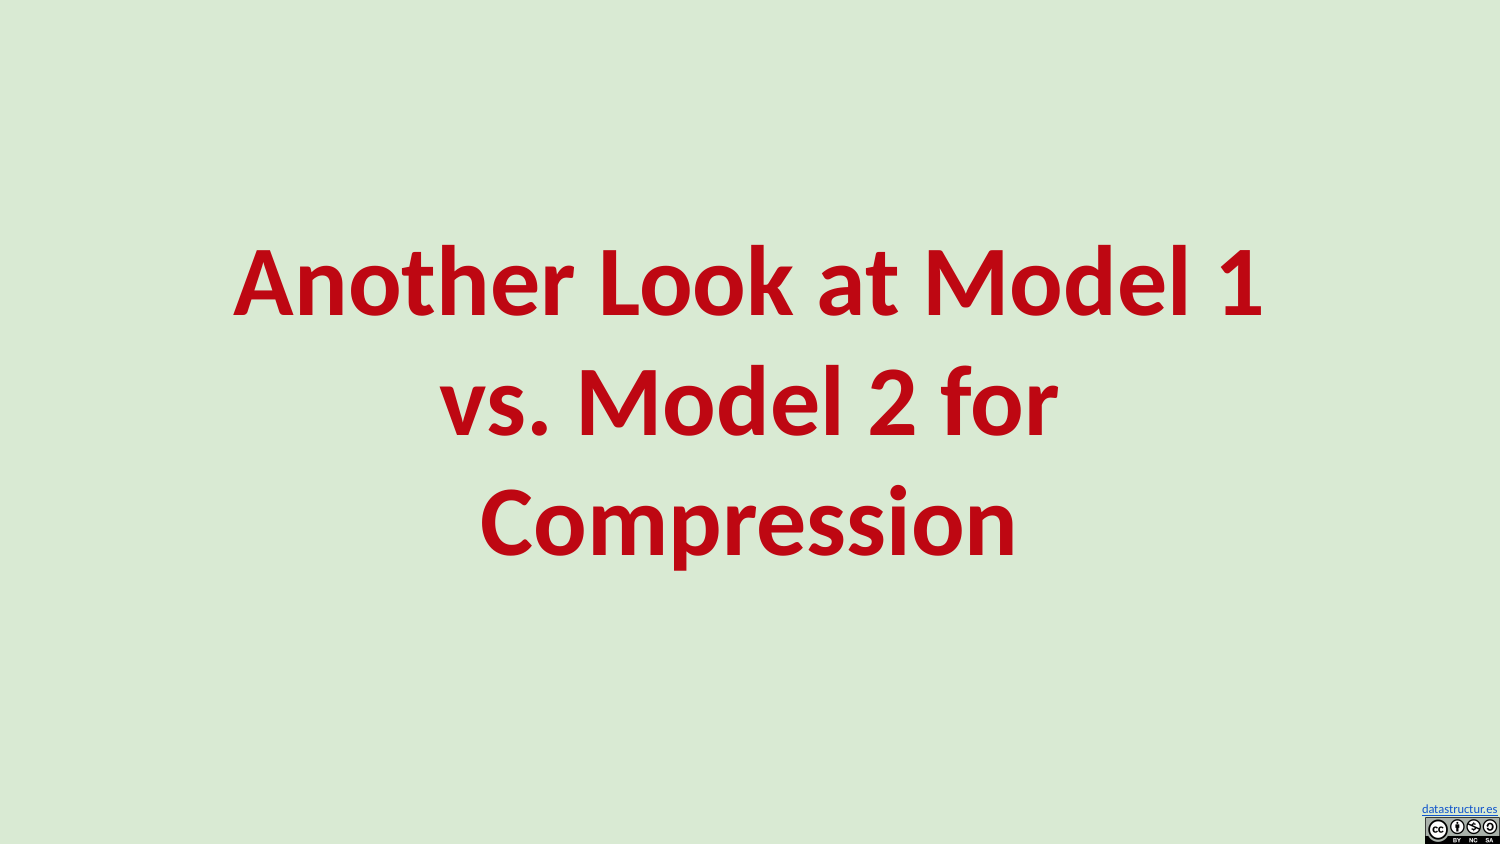

# Another Look at Model 1 vs. Model 2 for Compression